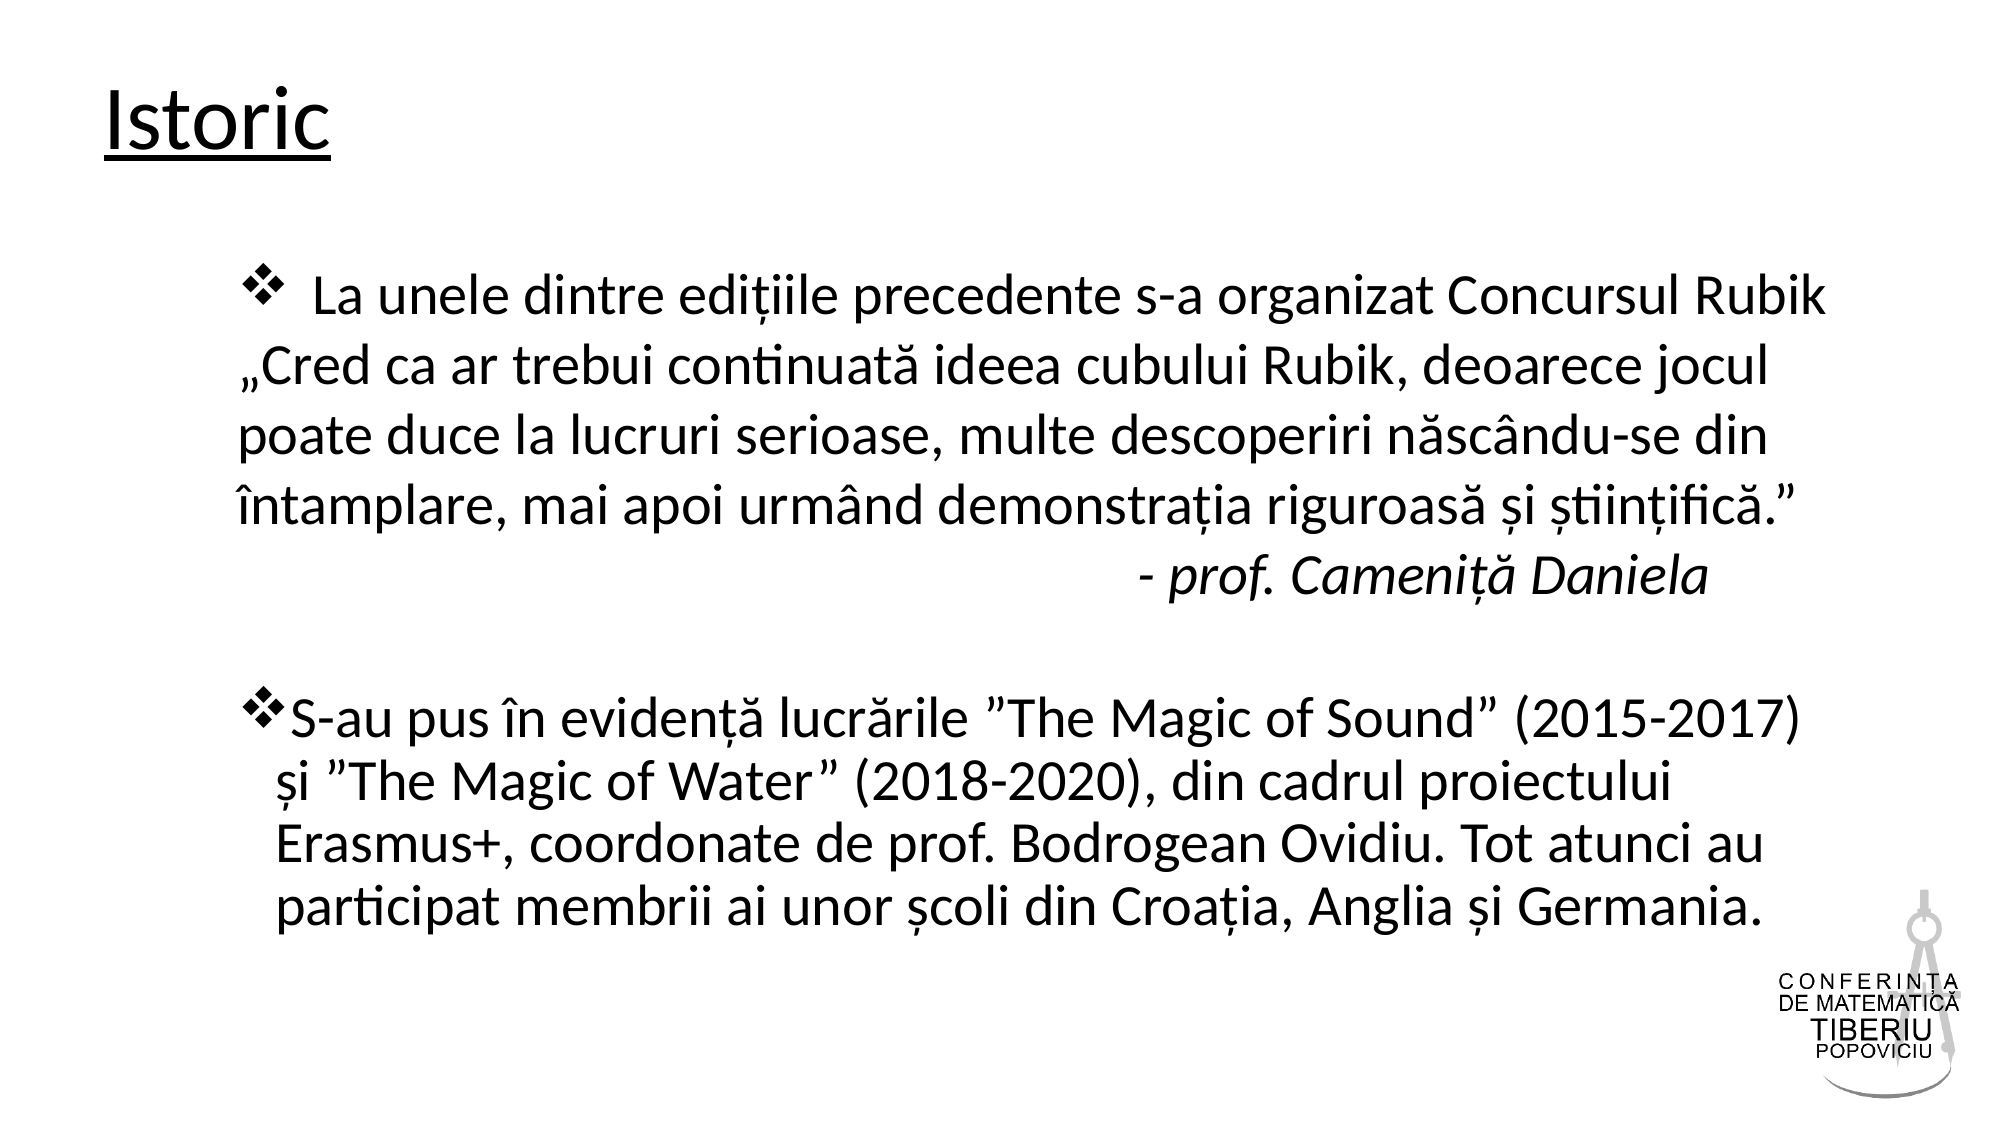

Istoric
La unele dintre edițiile precedente s-a organizat Concursul Rubik
„Cred ca ar trebui continuată ideea cubului Rubik, deoarece jocul poate duce la lucruri serioase, multe descoperiri născându-se din întamplare, mai apoi urmând demonstrația riguroasă și științifică.”   						- prof. Cameniță Daniela

S-au pus în evidență lucrările ”The Magic of Sound” (2015-2017)   și ”The Magic of Water” (2018-2020), din cadrul proiectului Erasmus+, coordonate de prof. Bodrogean Ovidiu. Tot atunci au participat membrii ai unor școli din Croația, Anglia și Germania.